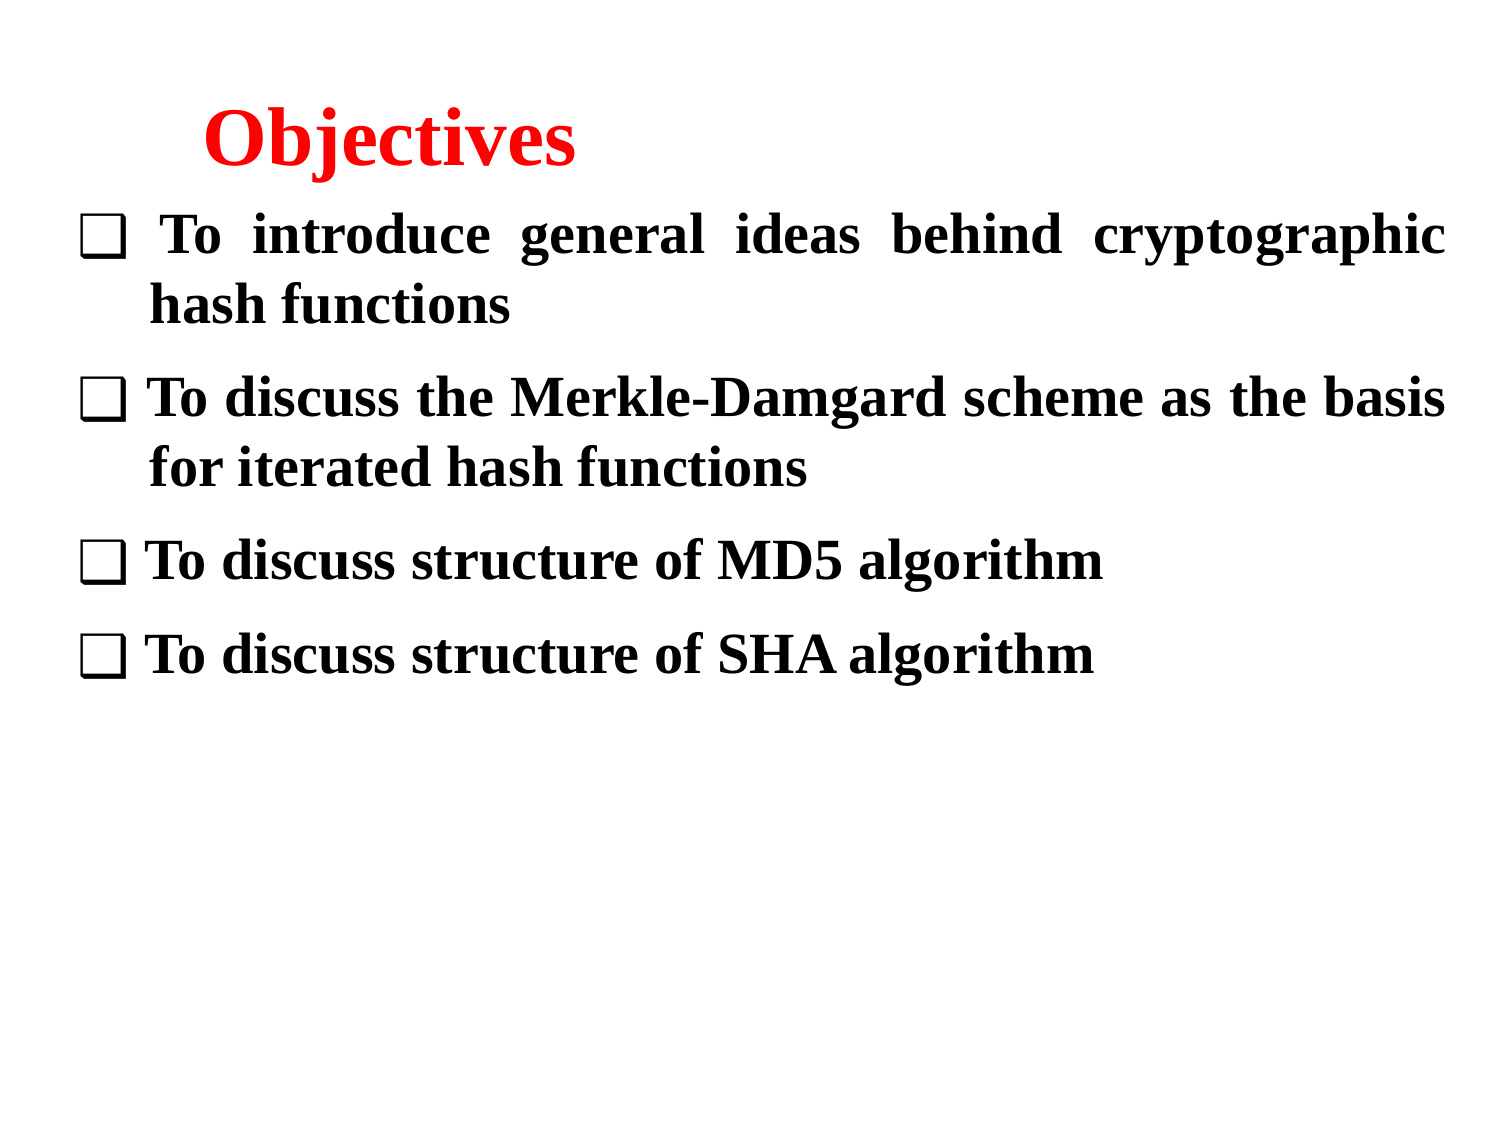

Objectives
 To introduce general ideas behind cryptographic
     hash functions
 To discuss the Merkle-Damgard scheme as the basis
     for iterated hash functions
 To discuss structure of MD5 algorithm
 To discuss structure of SHA algorithm